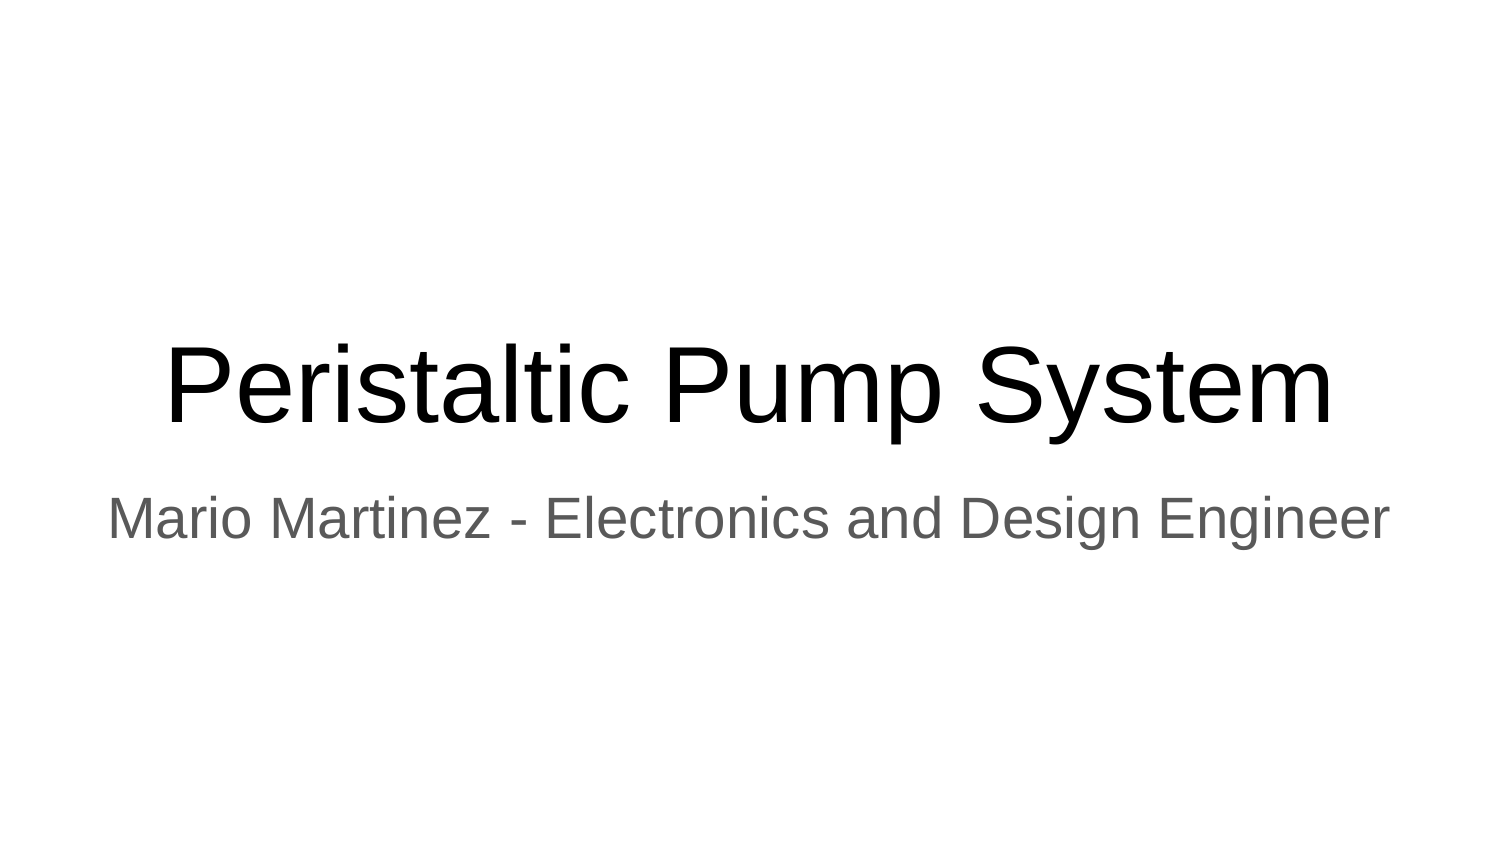

# Peristaltic Pump System
Mario Martinez - Electronics and Design Engineer